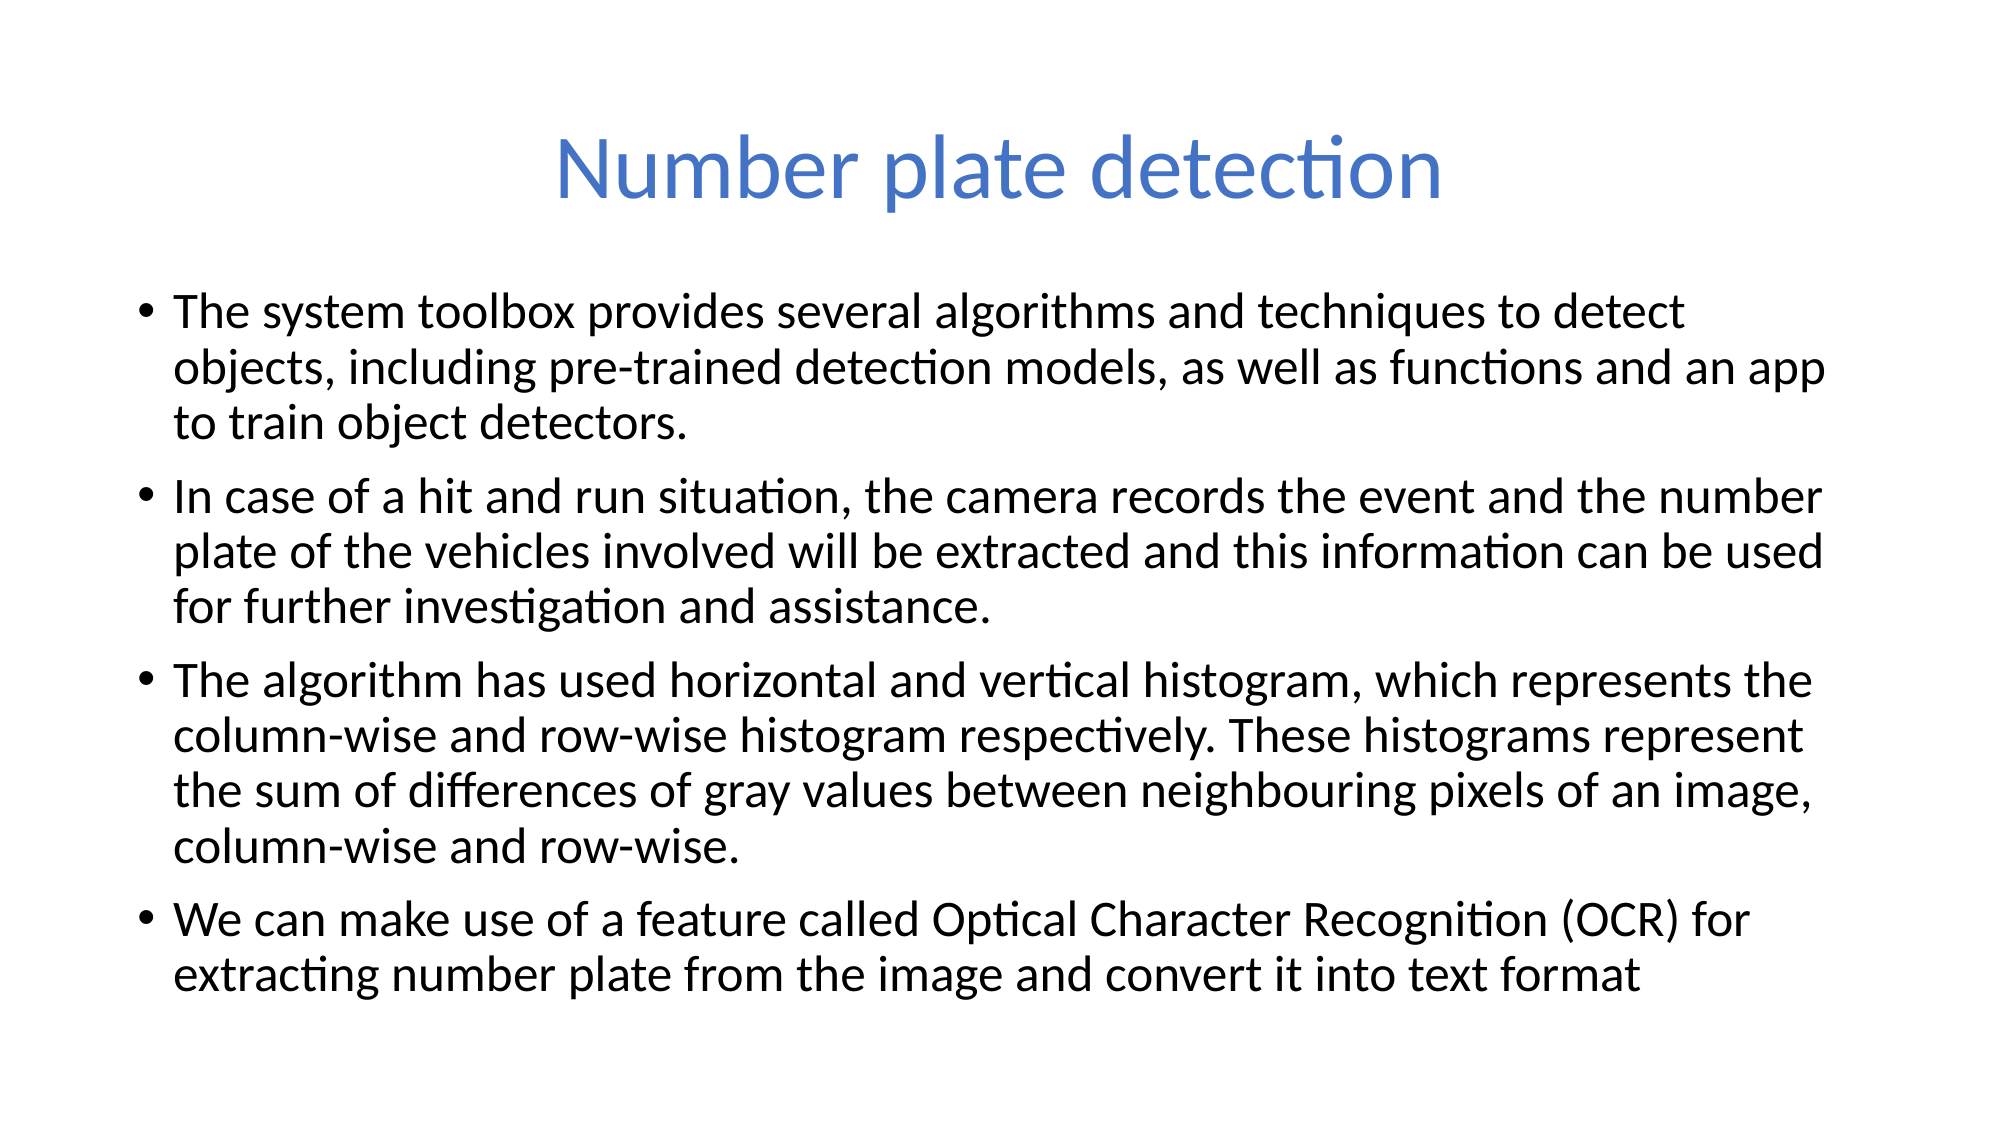

# Number plate detection
The system toolbox provides several algorithms and techniques to detect objects, including pre-trained detection models, as well as functions and an app to train object detectors.
In case of a hit and run situation, the camera records the event and the number plate of the vehicles involved will be extracted and this information can be used for further investigation and assistance.
The algorithm has used horizontal and vertical histogram, which represents the column-wise and row-wise histogram respectively. These histograms represent the sum of differences of gray values between neighbouring pixels of an image, column-wise and row-wise.
We can make use of a feature called Optical Character Recognition (OCR) for extracting number plate from the image and convert it into text format